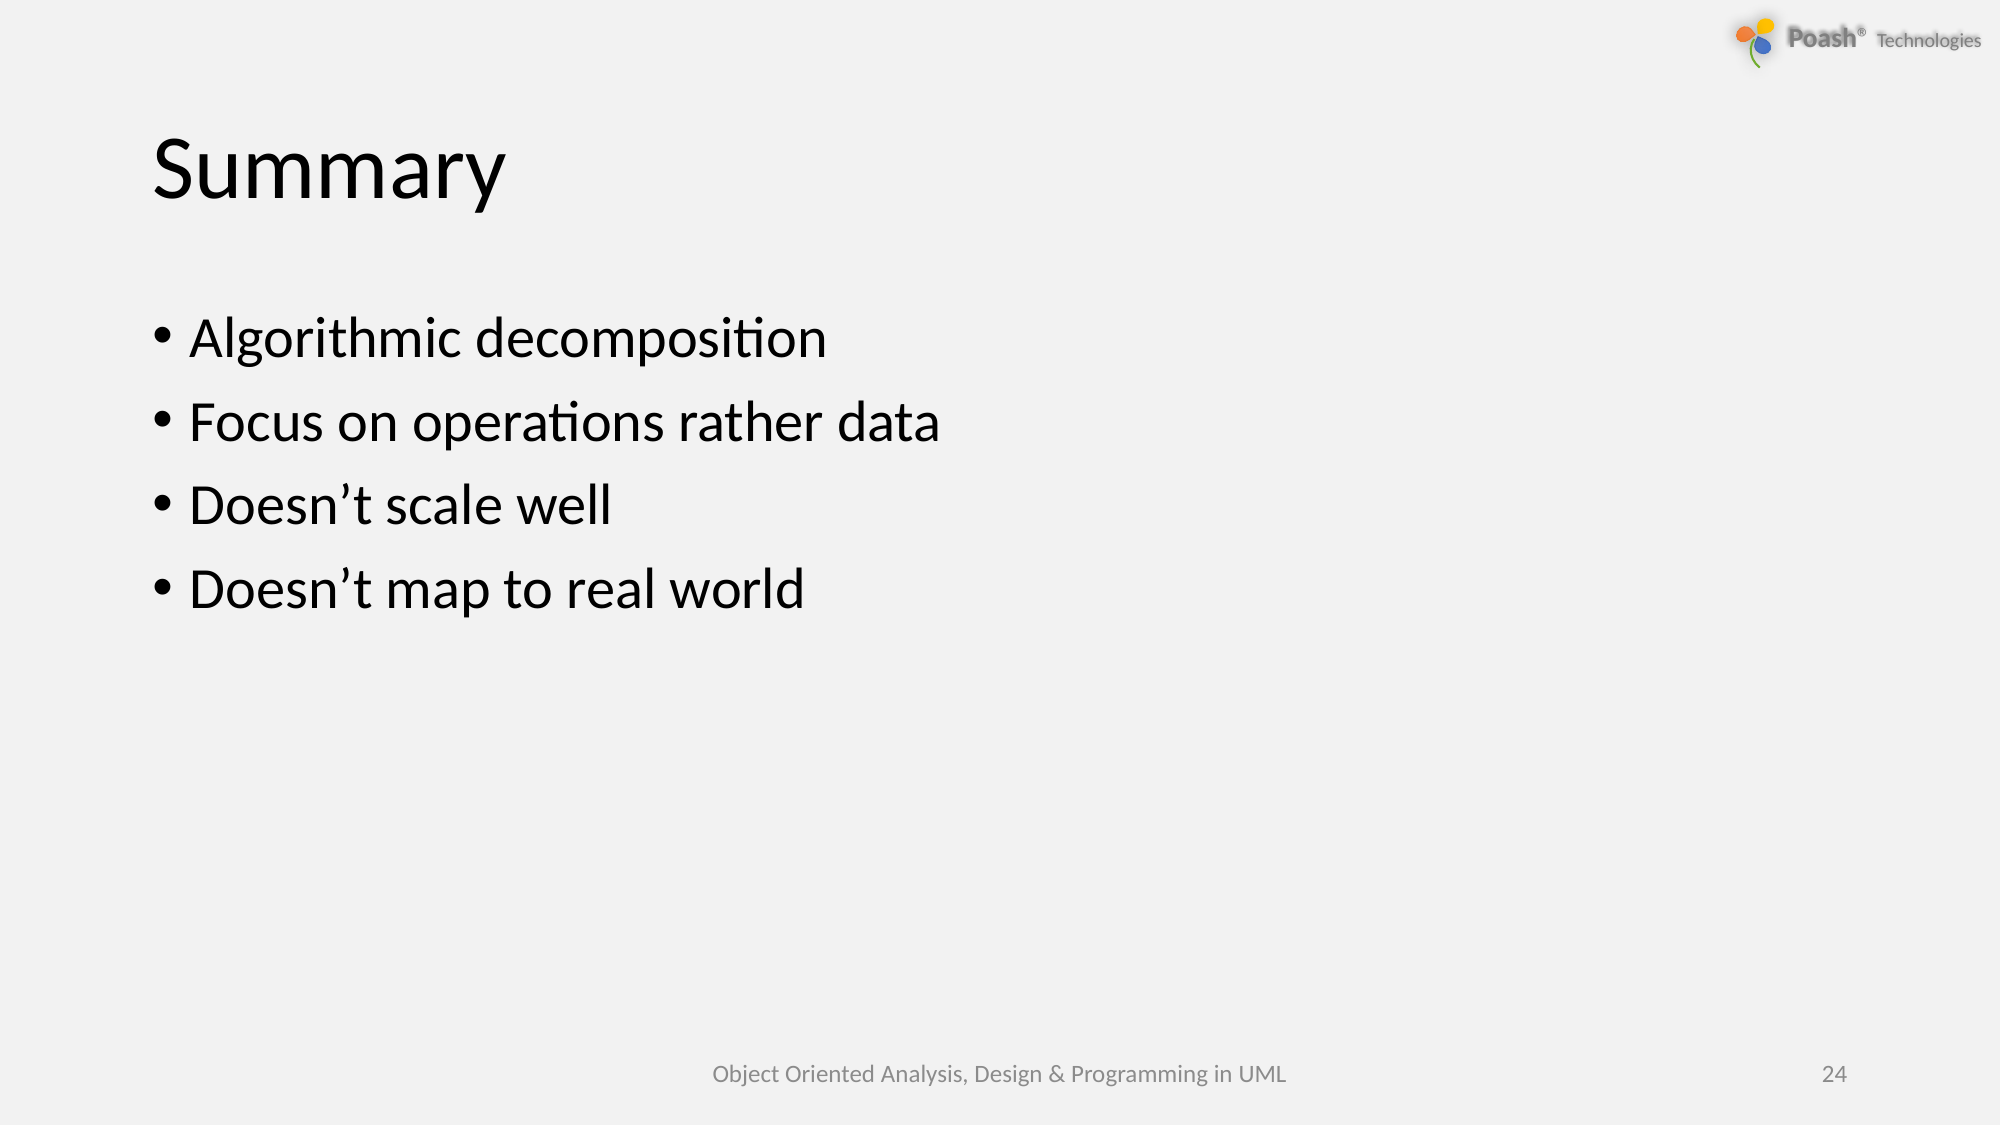

# Summary
Algorithmic decomposition
Focus on operations rather data
Doesn’t scale well
Doesn’t map to real world
Object Oriented Analysis, Design & Programming in UML
24